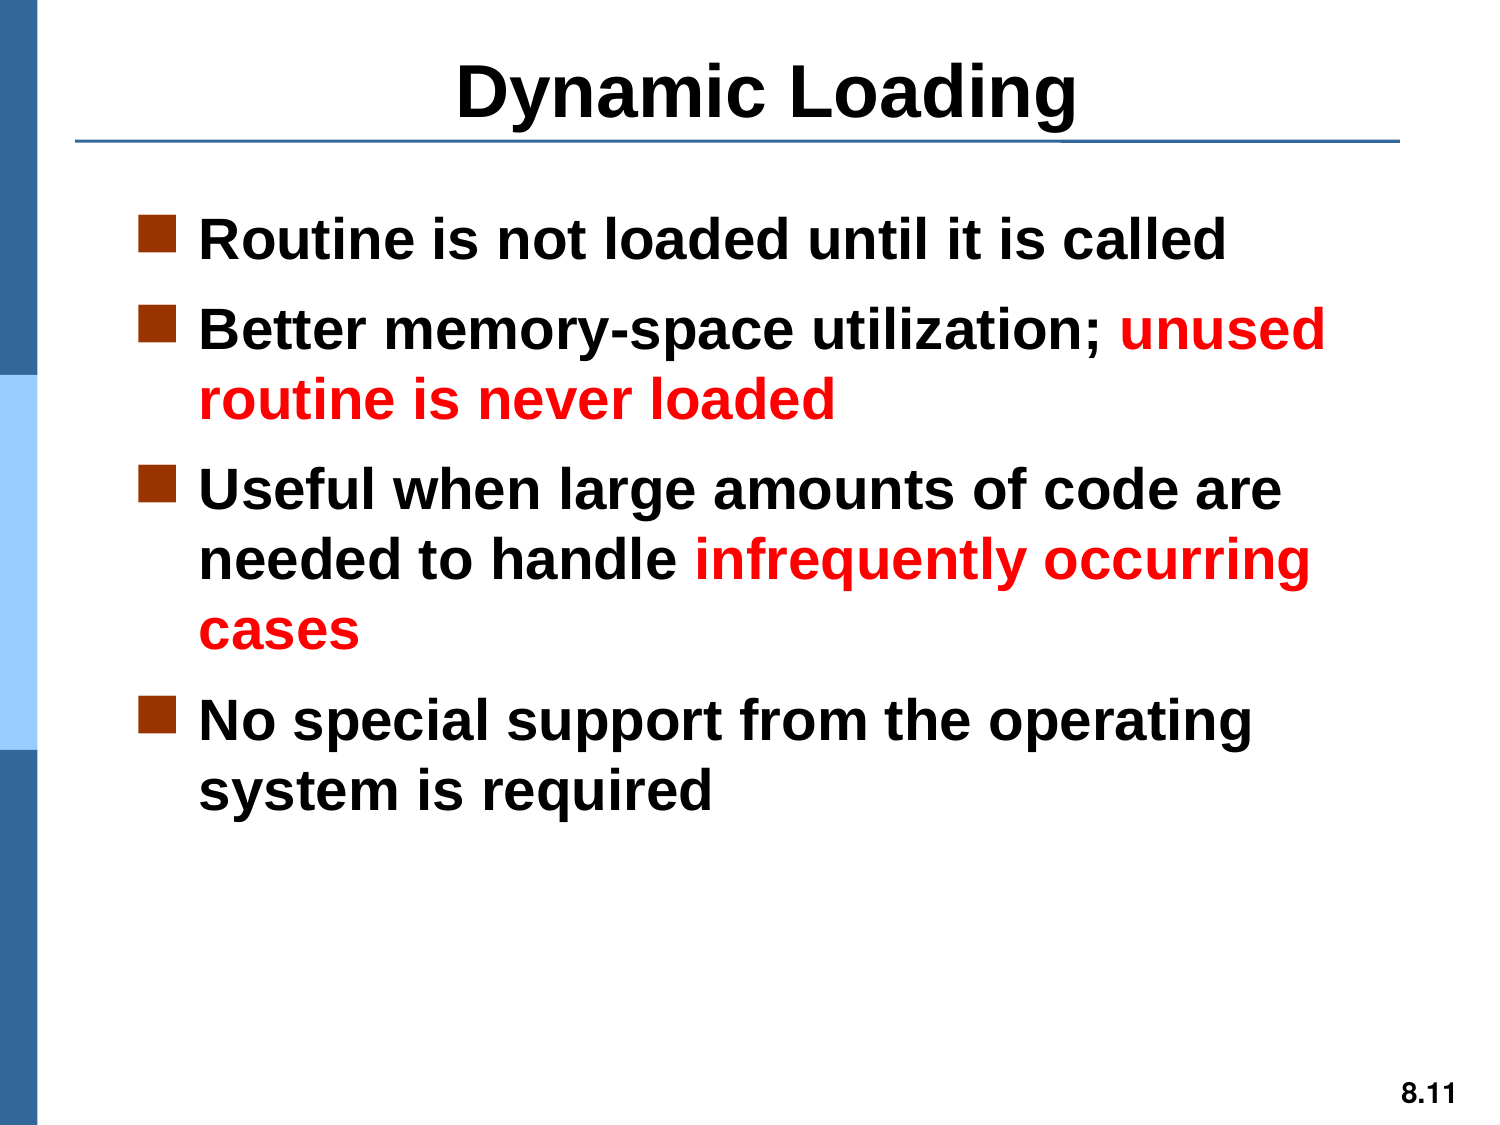

# Dynamic Loading
Routine is not loaded until it is called
Better memory-space utilization; unused routine is never loaded
Useful when large amounts of code are needed to handle infrequently occurring cases
No special support from the operating system is required